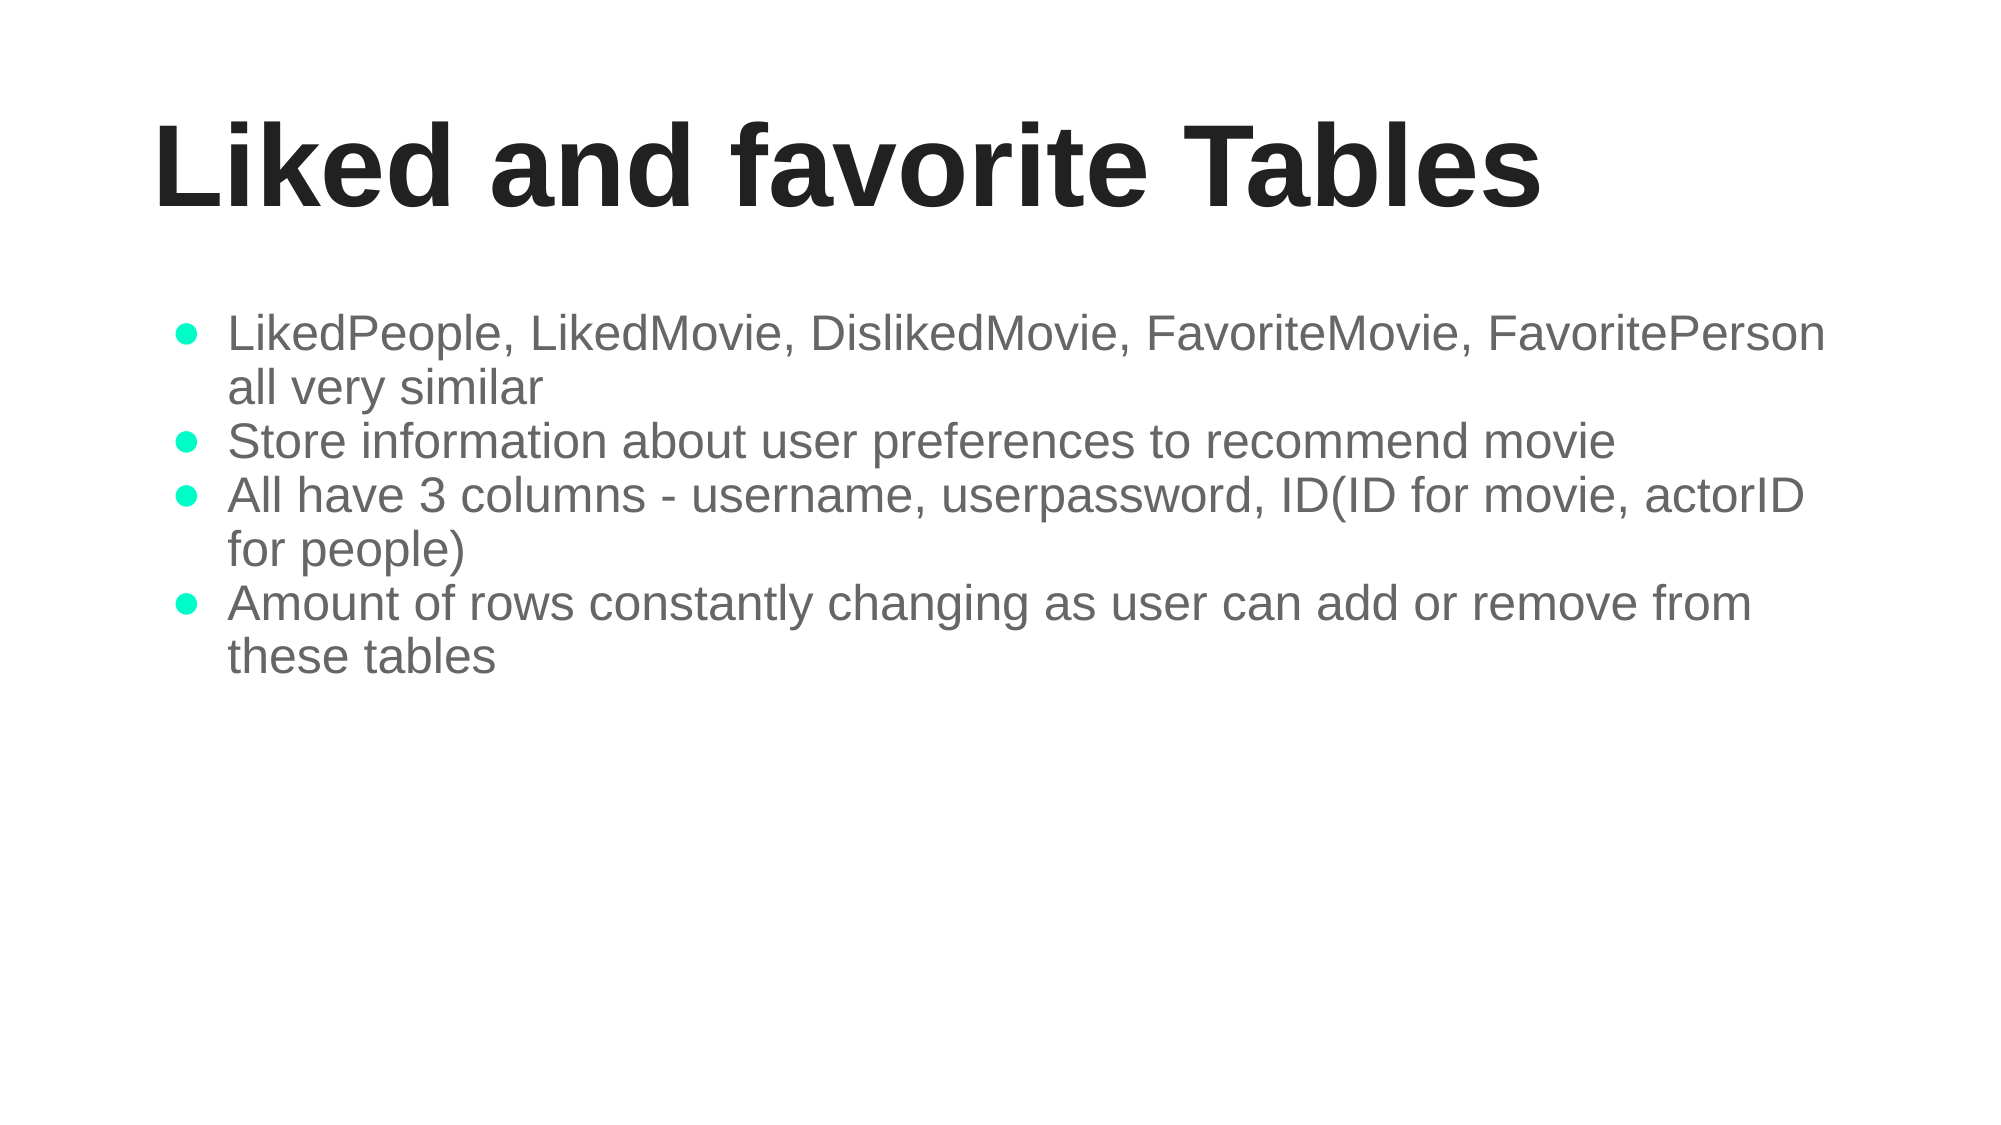

# Liked and favorite Tables
LikedPeople, LikedMovie, DislikedMovie, FavoriteMovie, FavoritePerson all very similar
Store information about user preferences to recommend movie
All have 3 columns - username, userpassword, ID(ID for movie, actorID for people)
Amount of rows constantly changing as user can add or remove from these tables